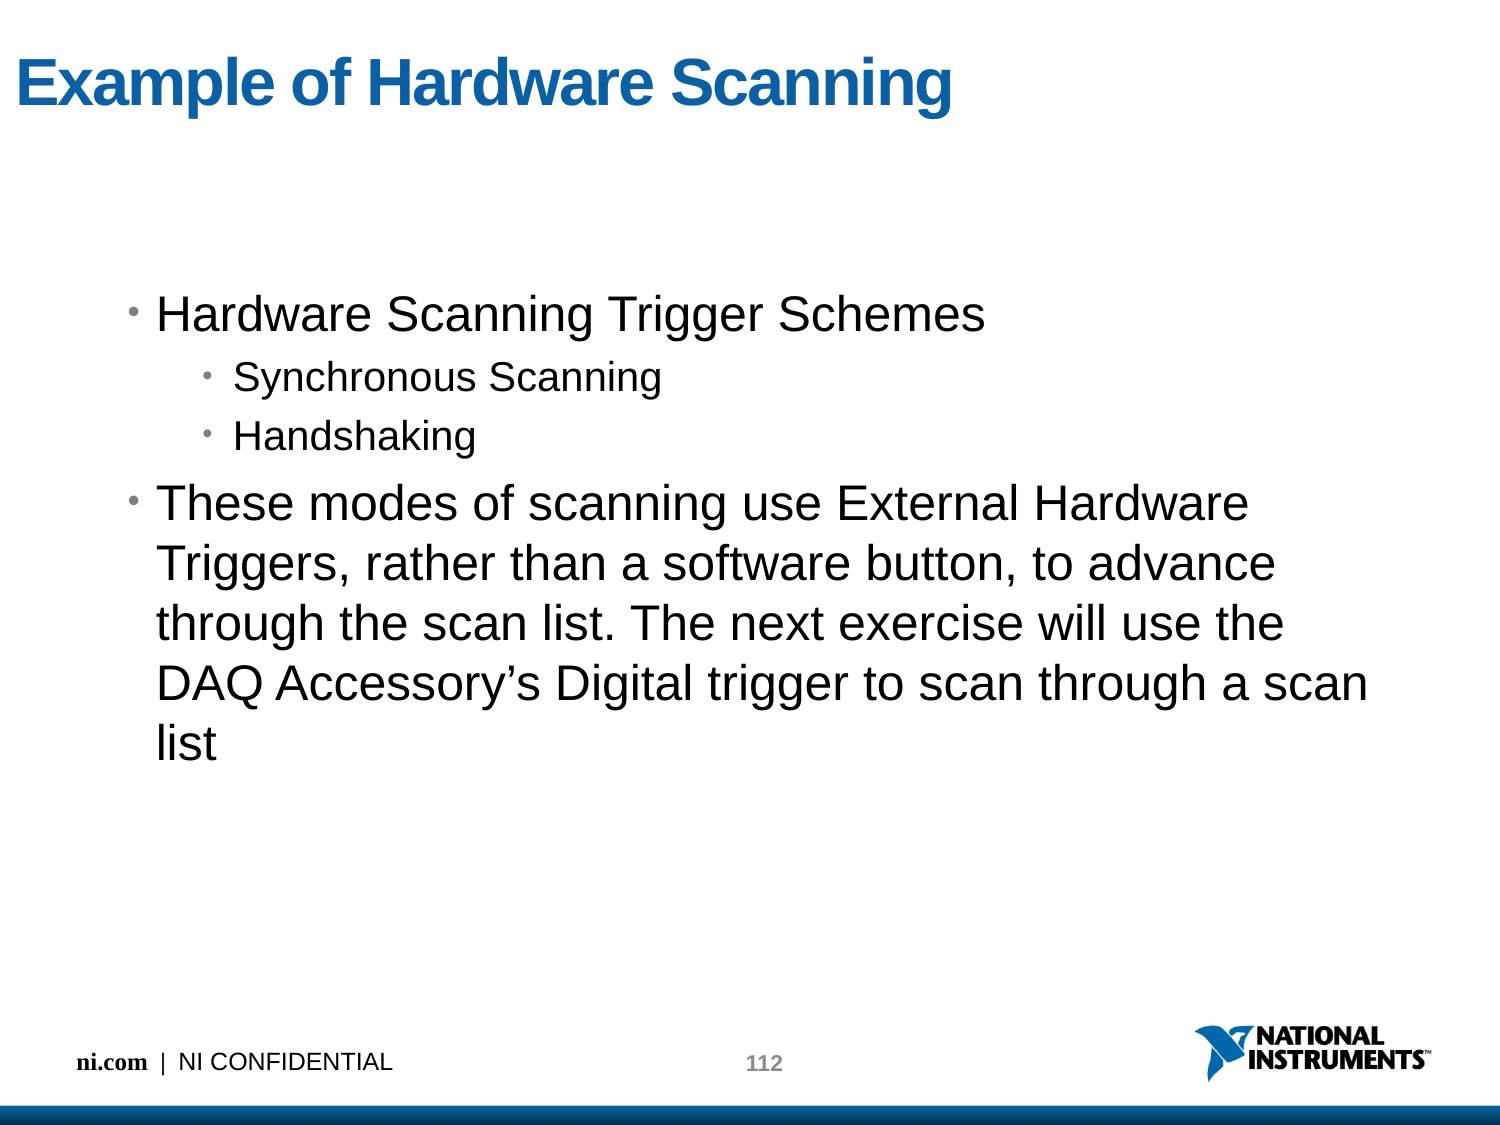

# Example of Hardware Scanning
Hardware Scanning Trigger Schemes
Synchronous Scanning
Handshaking
These modes of scanning use External Hardware Triggers, rather than a software button, to advance through the scan list. The next exercise will use the DAQ Accessory’s Digital trigger to scan through a scan list